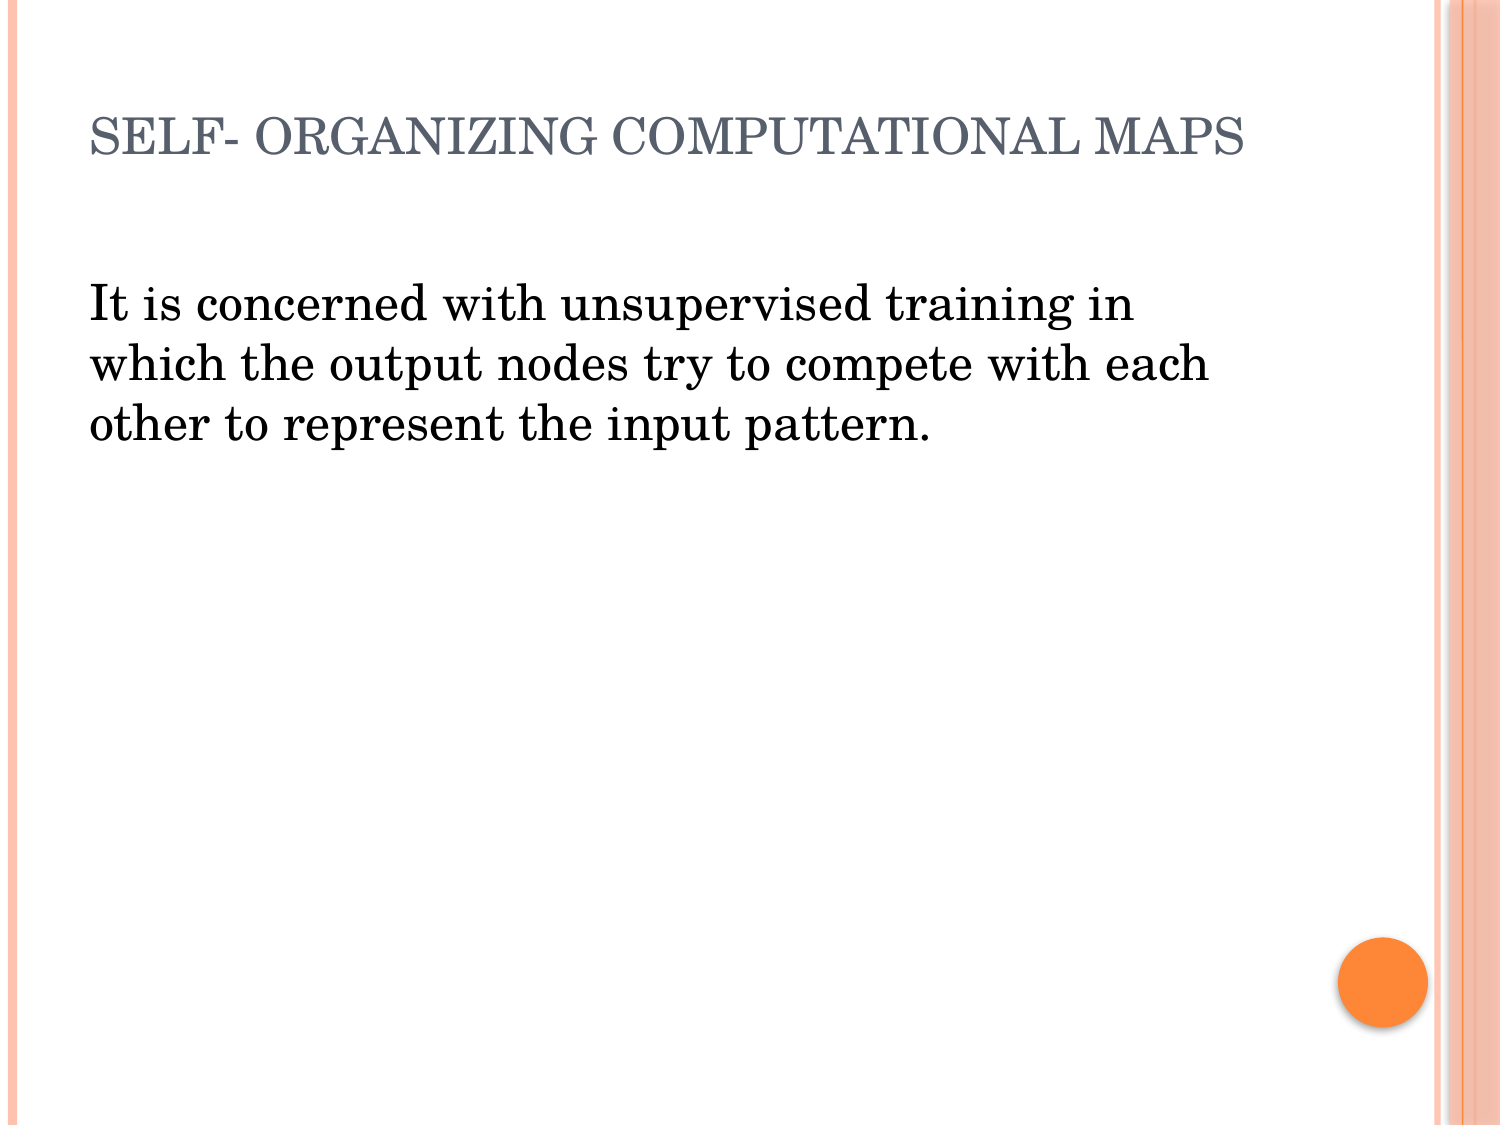

# Self- Organizing Computational Maps
It is concerned with unsupervised training in which the output nodes try to compete with each other to represent the input pattern.